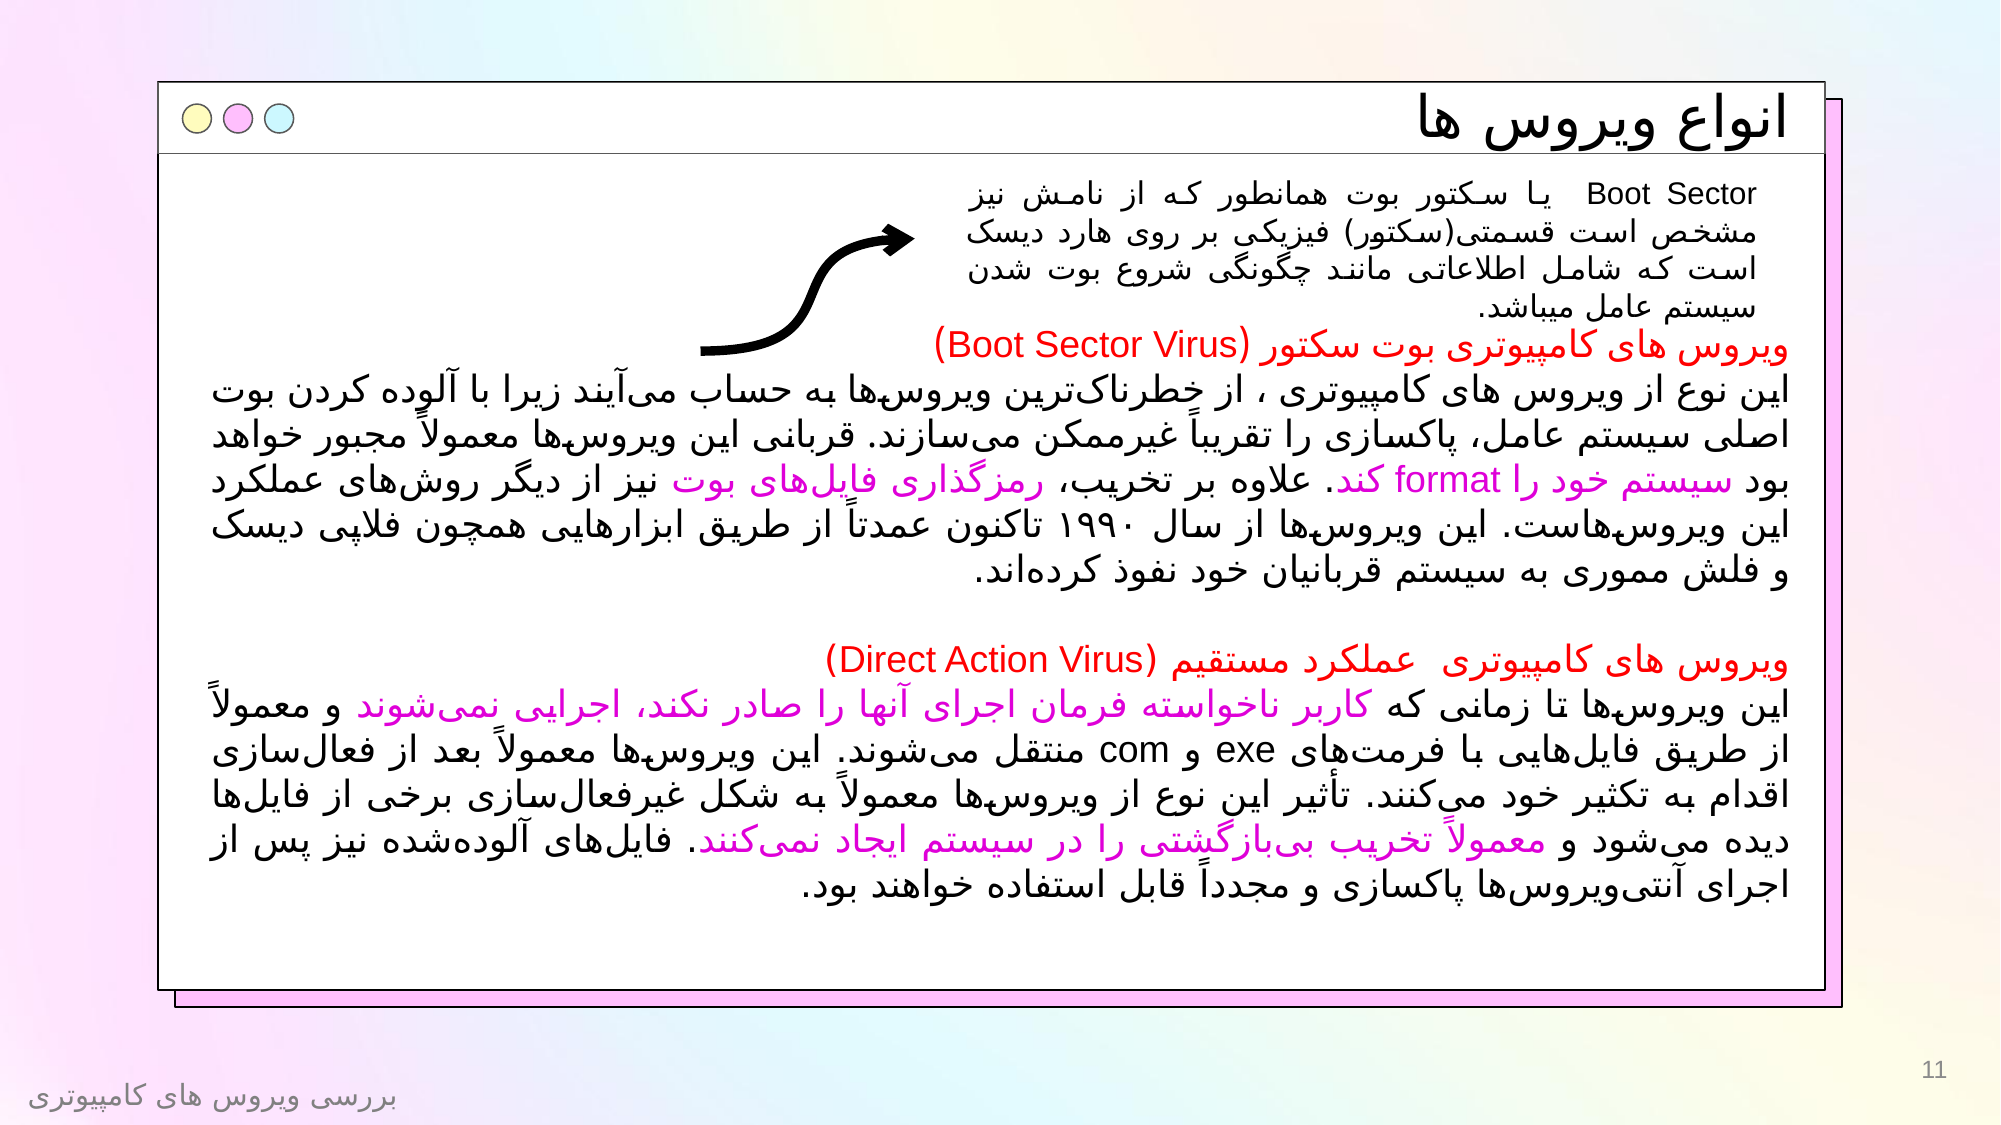

انواع ویروس ها
Boot Sector  یا سکتور بوت همانطور که از نامش نیز مشخص است قسمتی(سکتور) فیزیکی بر روی هارد دیسک است که شامل اطلاعاتی مانند چگونگی شروع بوت شدن سیستم عامل میباشد.
ویروس های کامپیوتری بوت سکتور (Boot Sector Virus)
این نوع از ویروس های کامپیوتری ، از خطرناک‌ترین ویروس‌ها به حساب می‌آیند زیرا با آلوده کردن بوت اصلی سیستم عامل، پاکسازی را تقریباً غیرممکن می‌سازند. قربانی این ویروس‌ها معمولاً مجبور خواهد بود سیستم خود را format کند. علاوه بر تخریب، رمزگذاری فایل‌های بوت نیز از دیگر روش‌های عملکرد این ویروس‌هاست. این ویروس‌ها از سال ۱۹۹۰ تاکنون عمدتاً از طریق ابزارهایی همچون فلاپی دیسک و فلش مموری‌ به سیستم قربانیان خود نفوذ کرده‌اند.

ویروس های کامپیوتری  عملکرد مستقیم (Direct Action Virus)
این ویروس‌ها تا زمانی که کاربر ناخواسته فرمان اجرای آنها را صادر نکند، اجرایی نمی‌شوند و معمولاً از طریق فایل‌هایی با فرمت‌های exe و com منتقل می‌شوند. این ویروس‌ها معمولاً بعد از فعال‌سازی اقدام به تکثیر خود می‌کنند. تأثیر این نوع از ویروس‌ها معمولاً به شکل غیرفعال‌سازی برخی از فایل‌ها دیده می‌شود و معمولاً تخریب بی‌بازگشتی را در سیستم ایجاد نمی‌کنند. فایل‌های آلوده‌شده نیز پس از اجرای آنتی‌ویروس‌ها پاکسازی و مجدداً قابل استفاده خواهند بود.
11